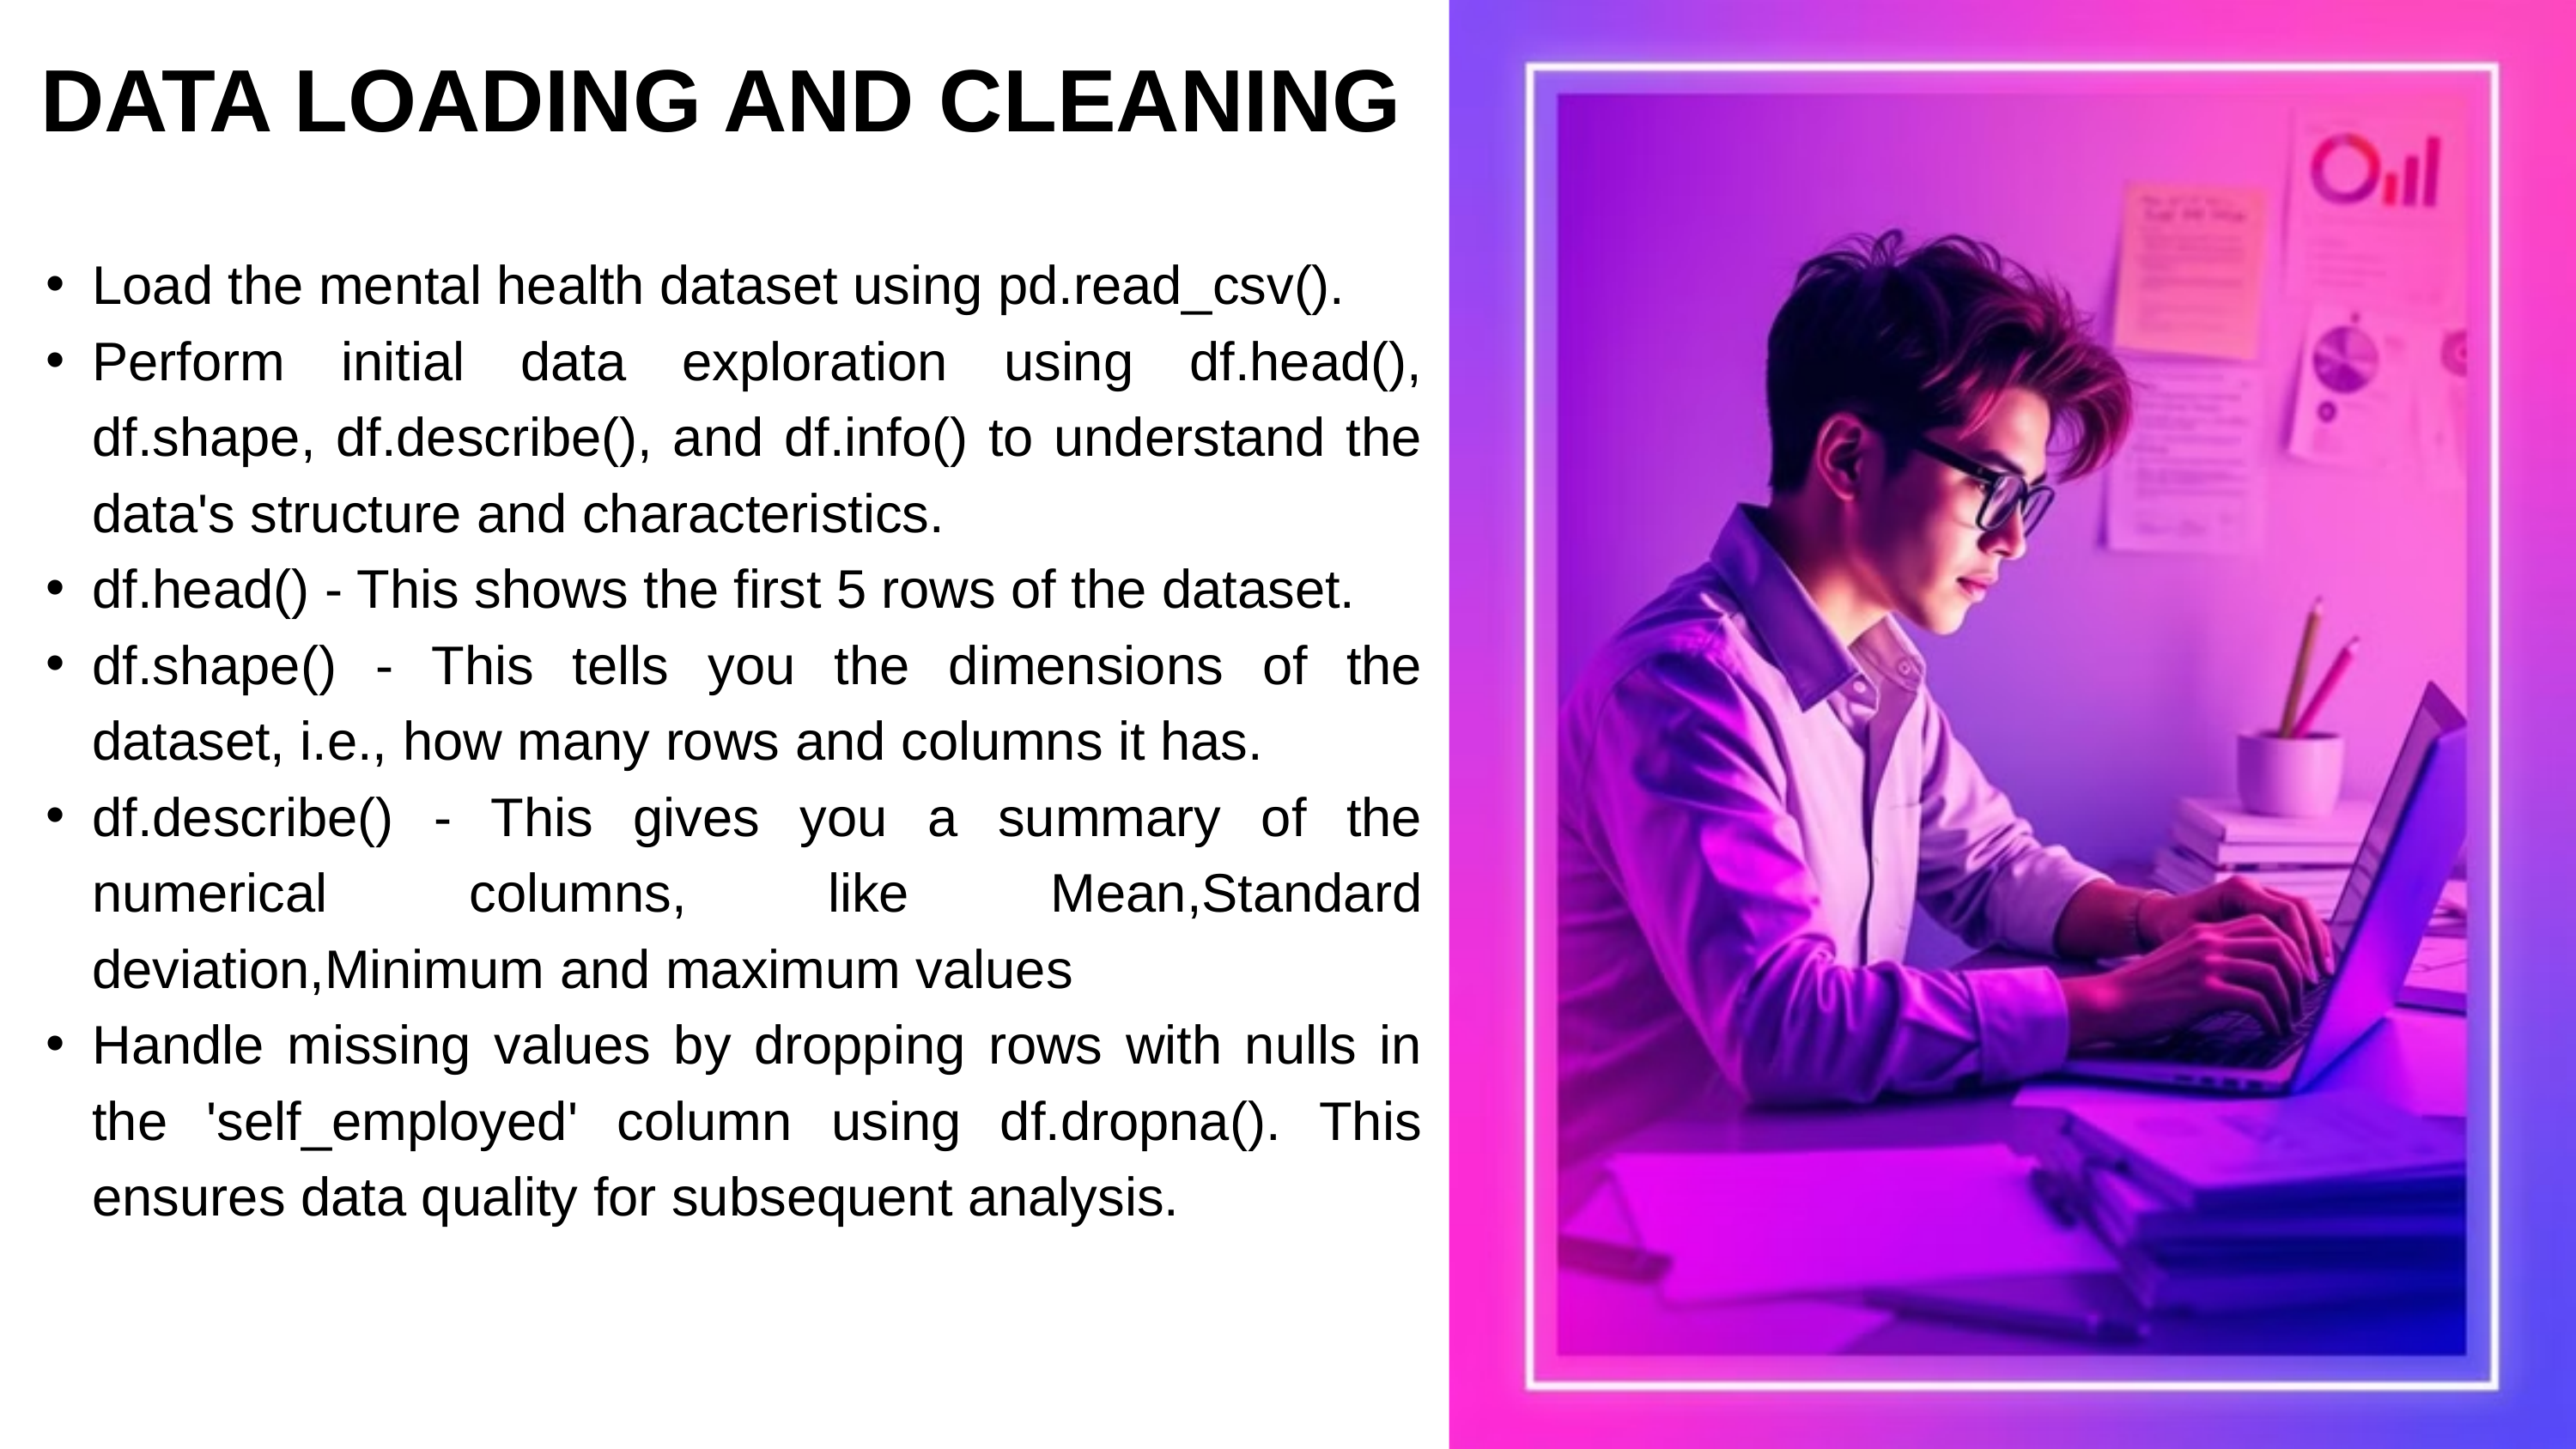

DATA LOADING AND CLEANING
Load the mental health dataset using pd.read_csv().
Perform initial data exploration using df.head(), df.shape, df.describe(), and df.info() to understand the data's structure and characteristics.
df.head() - This shows the first 5 rows of the dataset.
df.shape() - This tells you the dimensions of the dataset, i.e., how many rows and columns it has.
df.describe() - This gives you a summary of the numerical columns, like Mean,Standard deviation,Minimum and maximum values
Handle missing values by dropping rows with nulls in the 'self_employed' column using df.dropna(). This ensures data quality for subsequent analysis.